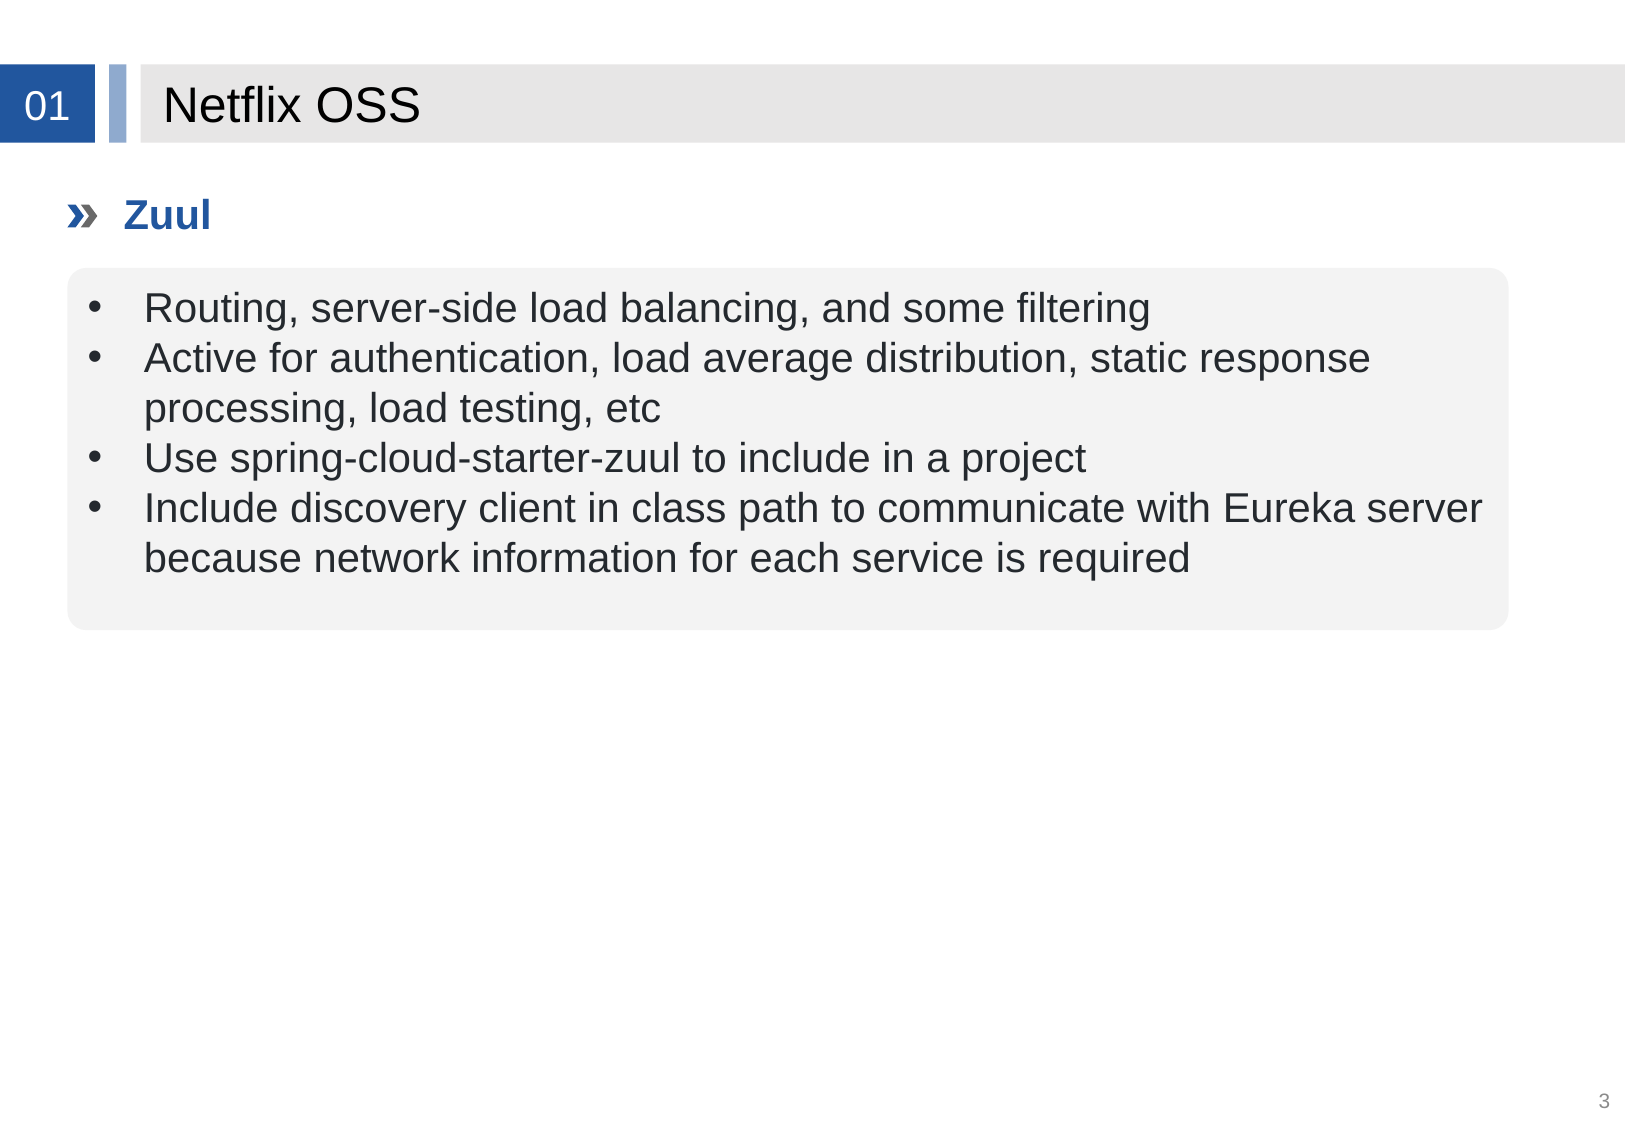

# Netflix OSS
01
Zuul

Routing, server-side load balancing, and some filtering
Active for authentication, load average distribution, static response processing, load testing, etc
Use spring-cloud-starter-zuul to include in a project
Include discovery client in class path to communicate with Eureka server because network information for each service is required
3